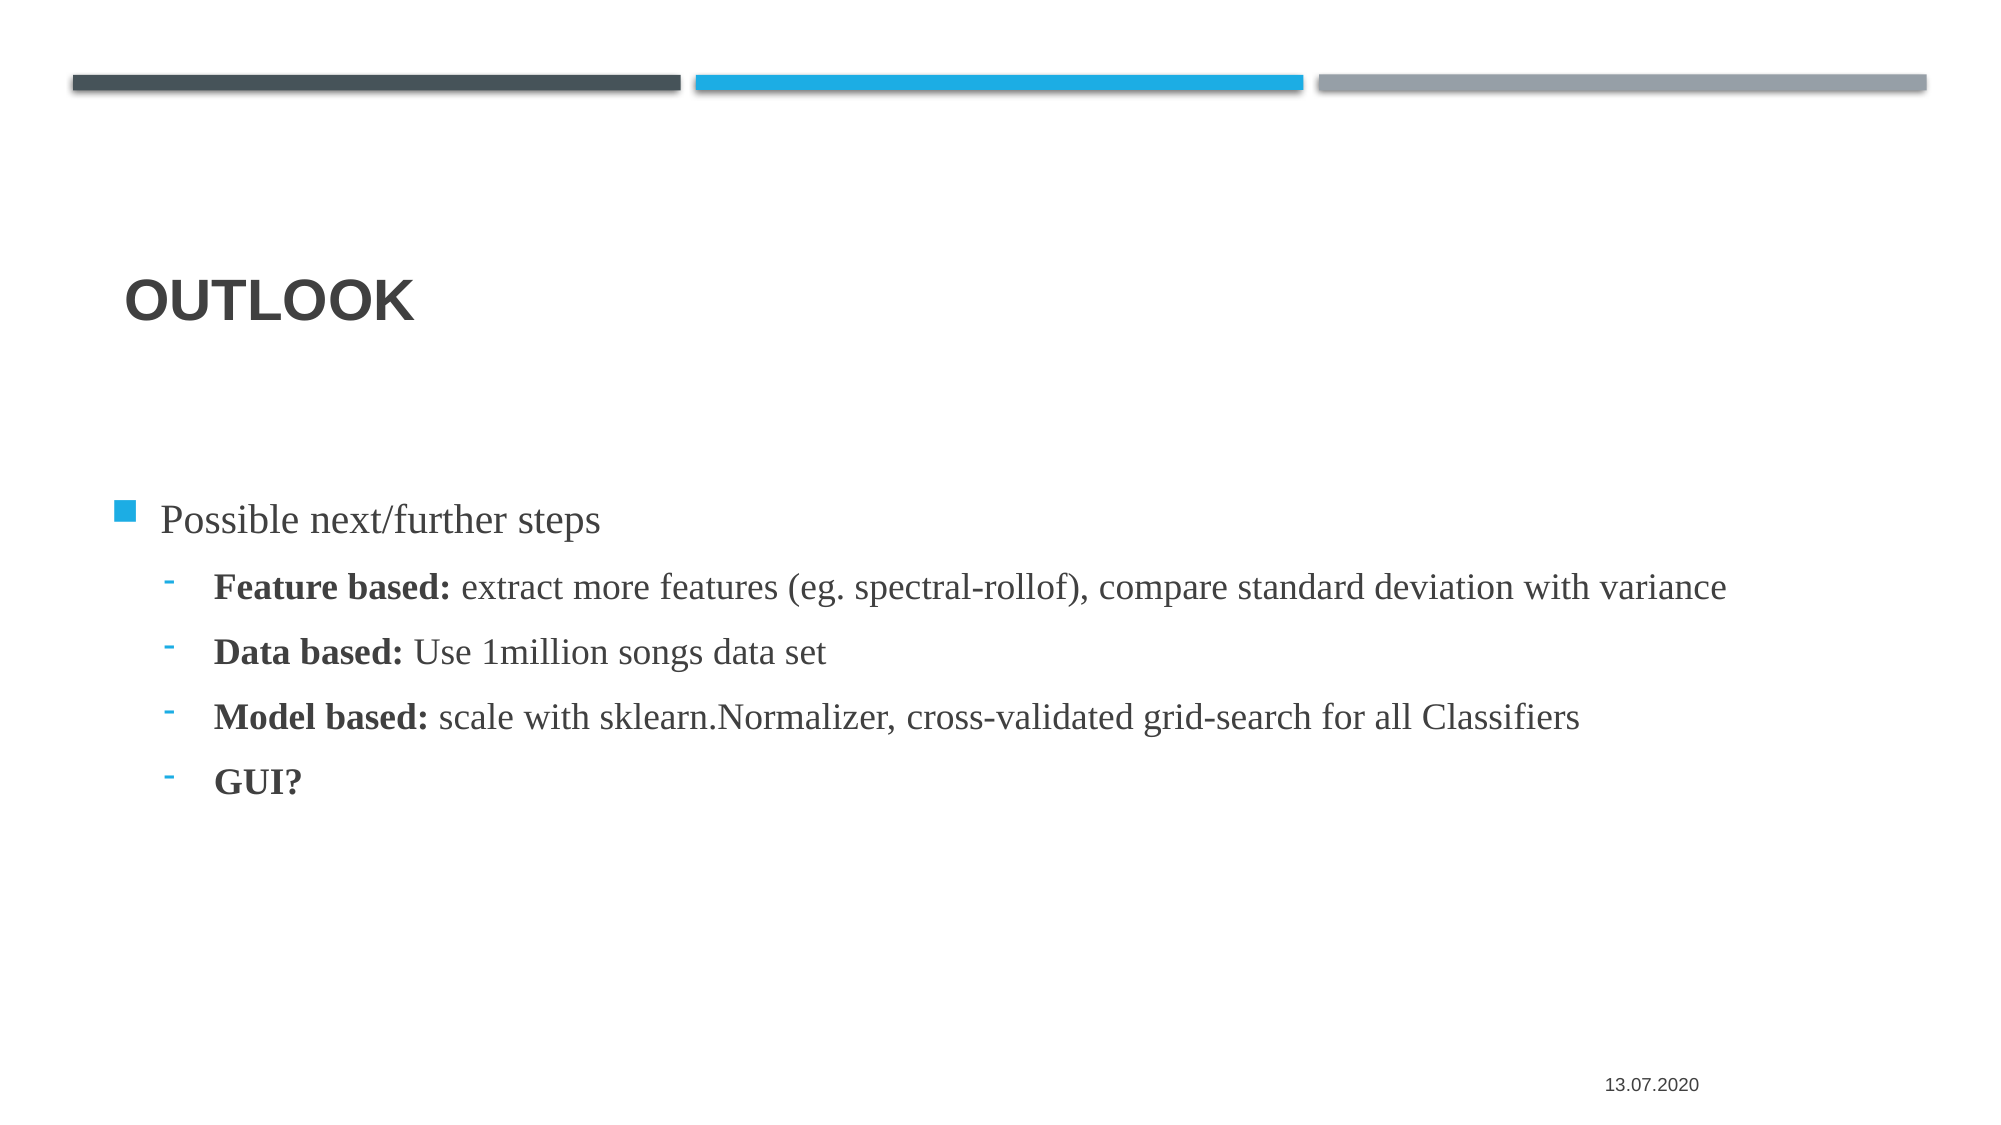

# Outlook
Possible next/further steps
Feature based: extract more features (eg. spectral-rollof), compare standard deviation with variance
Data based: Use 1million songs data set
Model based: scale with sklearn.Normalizer, cross-validated grid-search for all Classifiers
GUI?

13.07.2020